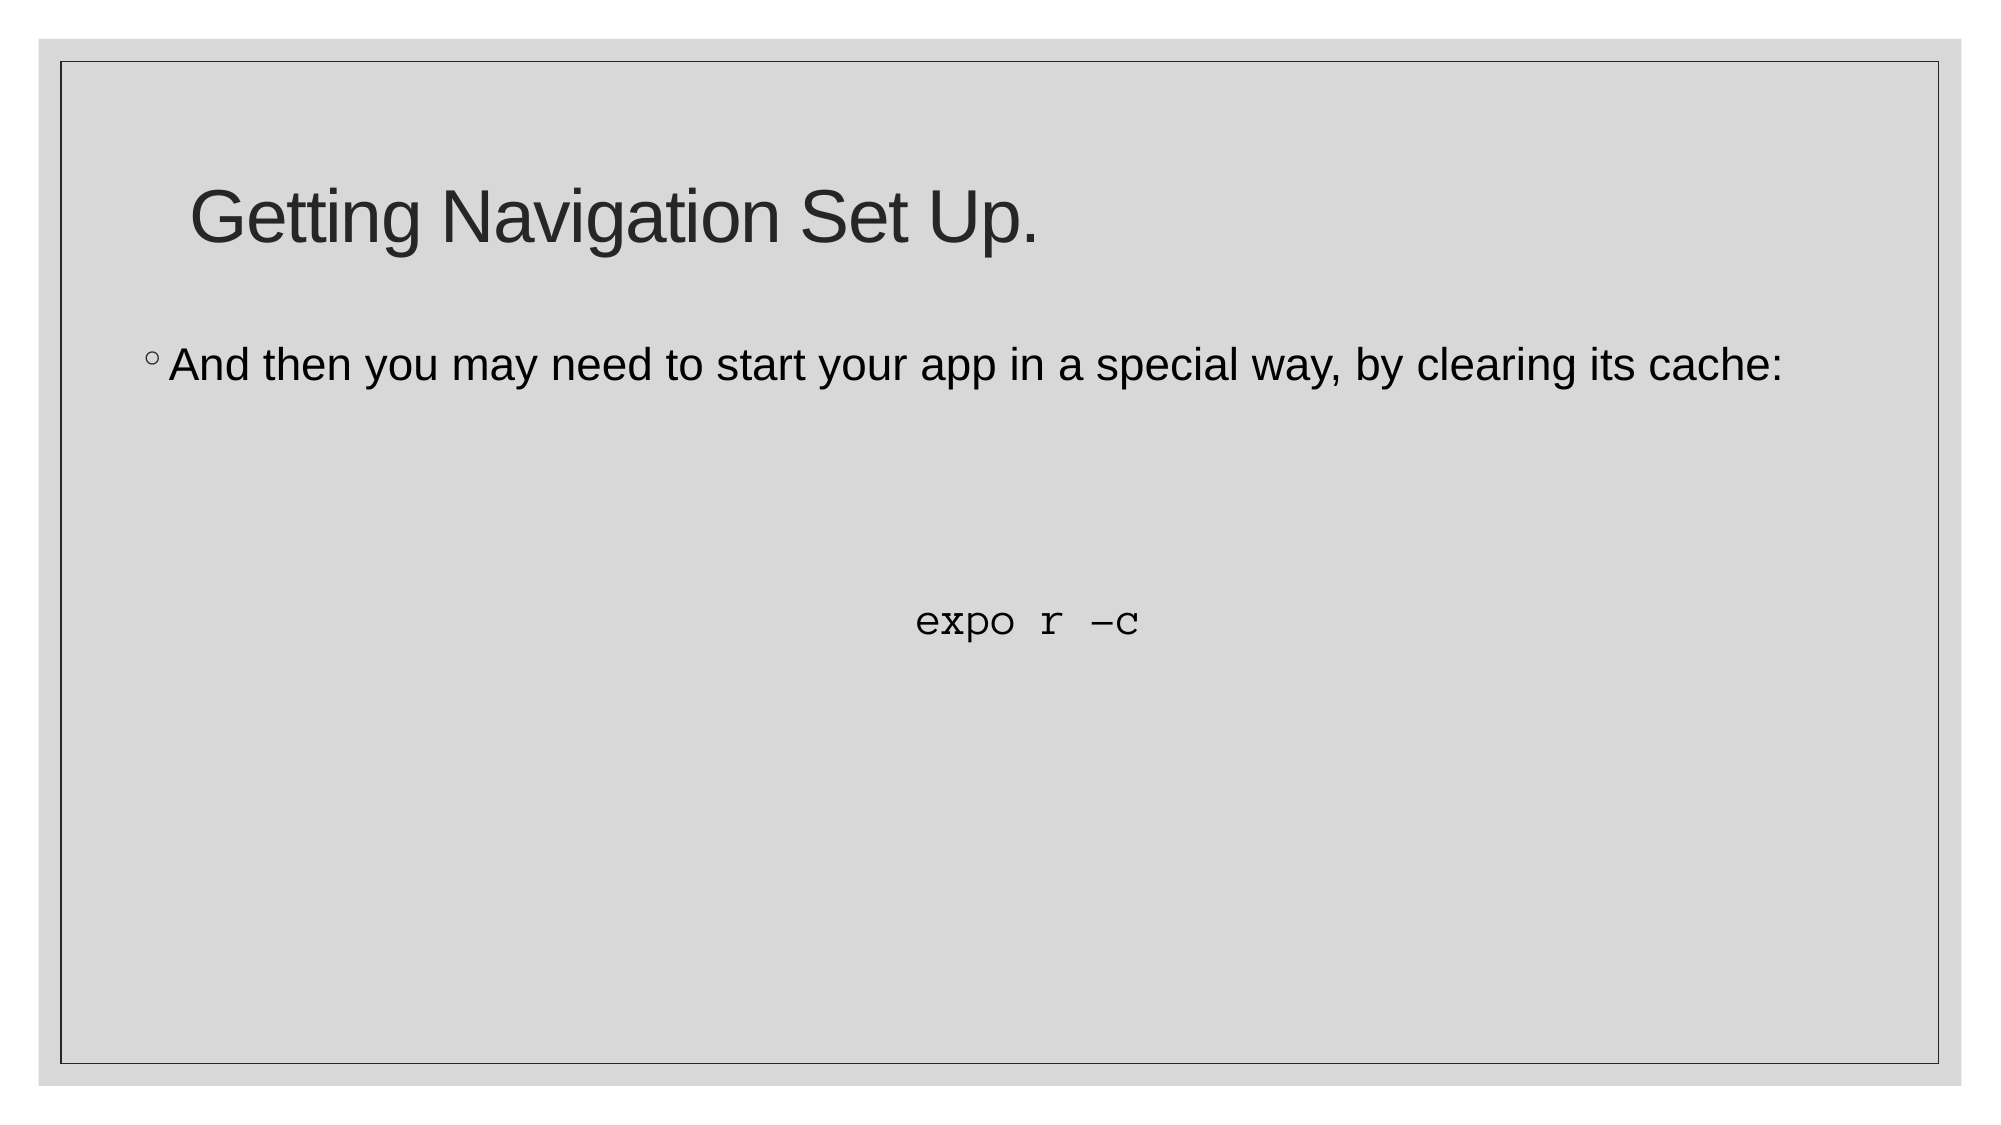

# Getting Navigation Set Up.
And then you may need to start your app in a special way, by clearing its cache:

expo r -c